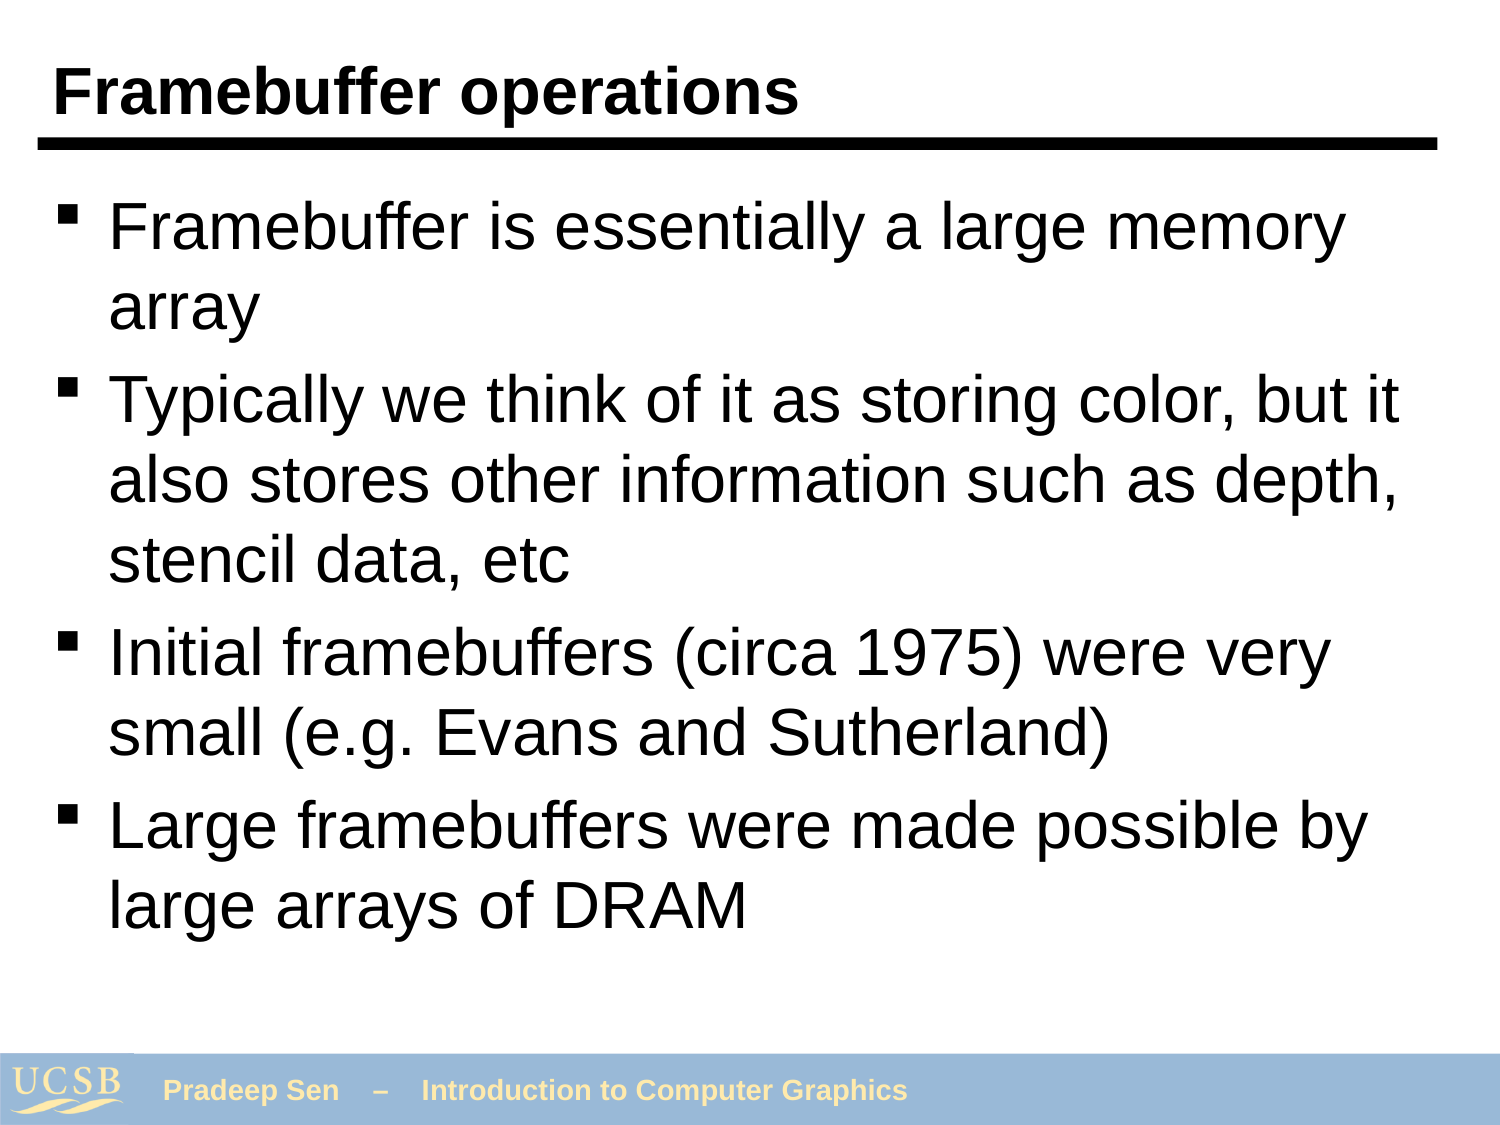

# Framebuffer operations
Framebuffer is essentially a large memory array
Typically we think of it as storing color, but it also stores other information such as depth, stencil data, etc
Initial framebuffers (circa 1975) were very small (e.g. Evans and Sutherland)
Large framebuffers were made possible by large arrays of DRAM